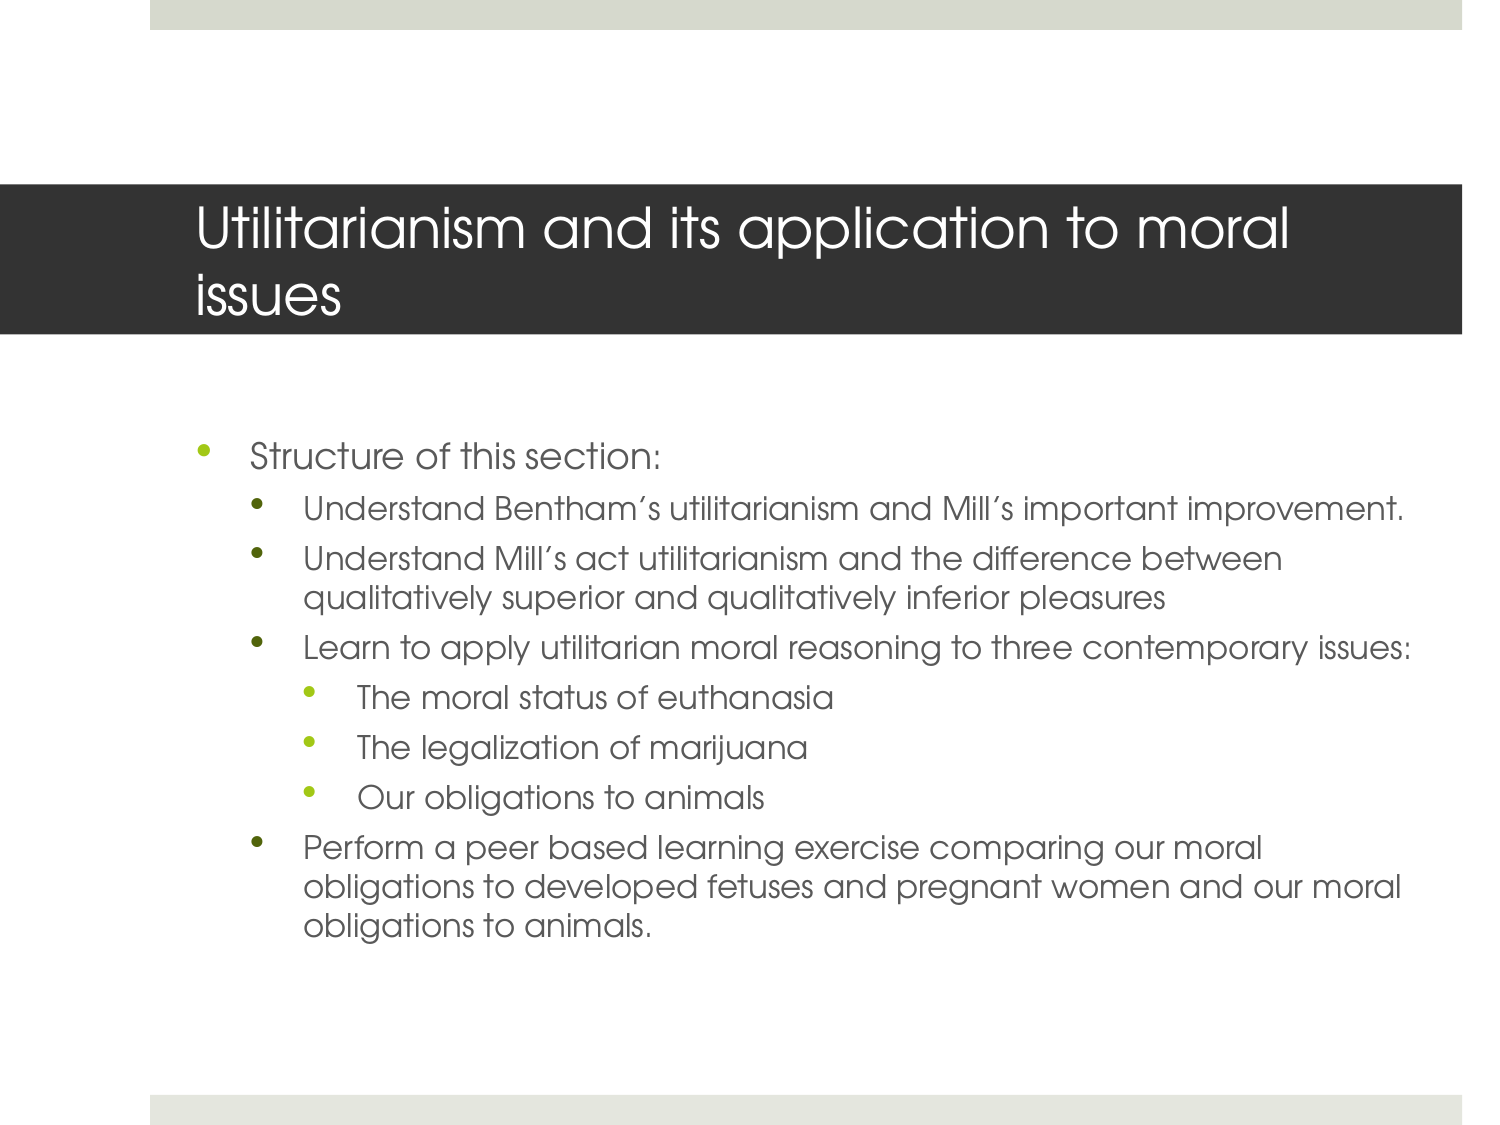

# Utilitarianism and its application to moral issues
Structure of this section:
Understand Bentham’s utilitarianism and Mill’s important improvement.
Understand Mill’s act utilitarianism and the difference between qualitatively superior and qualitatively inferior pleasures
Learn to apply utilitarian moral reasoning to three contemporary issues:
The moral status of euthanasia
The legalization of marijuana
Our obligations to animals
Perform a peer based learning exercise comparing our moral obligations to developed fetuses and pregnant women and our moral obligations to animals.